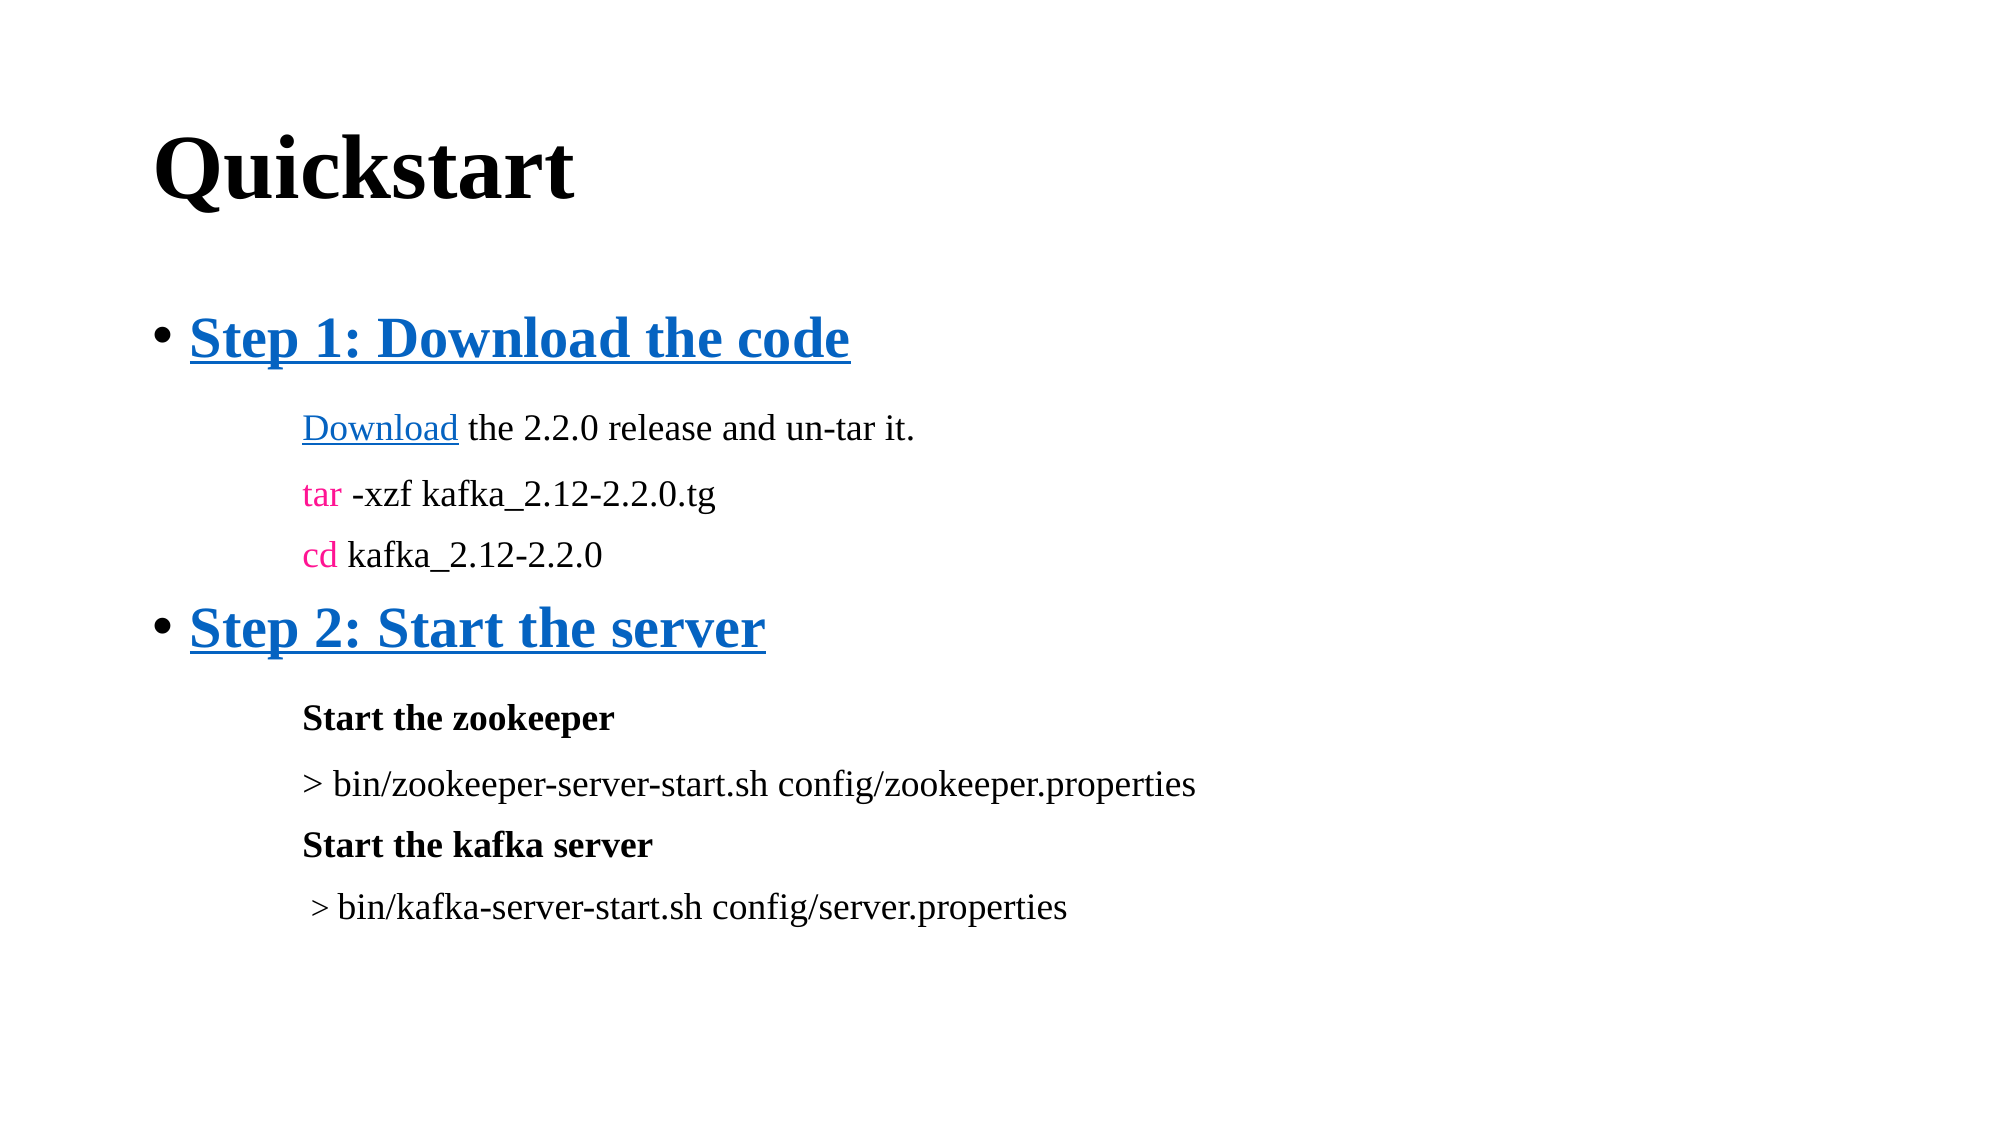

# Quickstart
Step 1: Download the code
	Download the 2.2.0 release and un-tar it.
	tar -xzf kafka_2.12-2.2.0.tg
	cd kafka_2.12-2.2.0
Step 2: Start the server
	Start the zookeeper
	> bin/zookeeper-server-start.sh config/zookeeper.properties
	Start the kafka server
	 > bin/kafka-server-start.sh config/server.properties